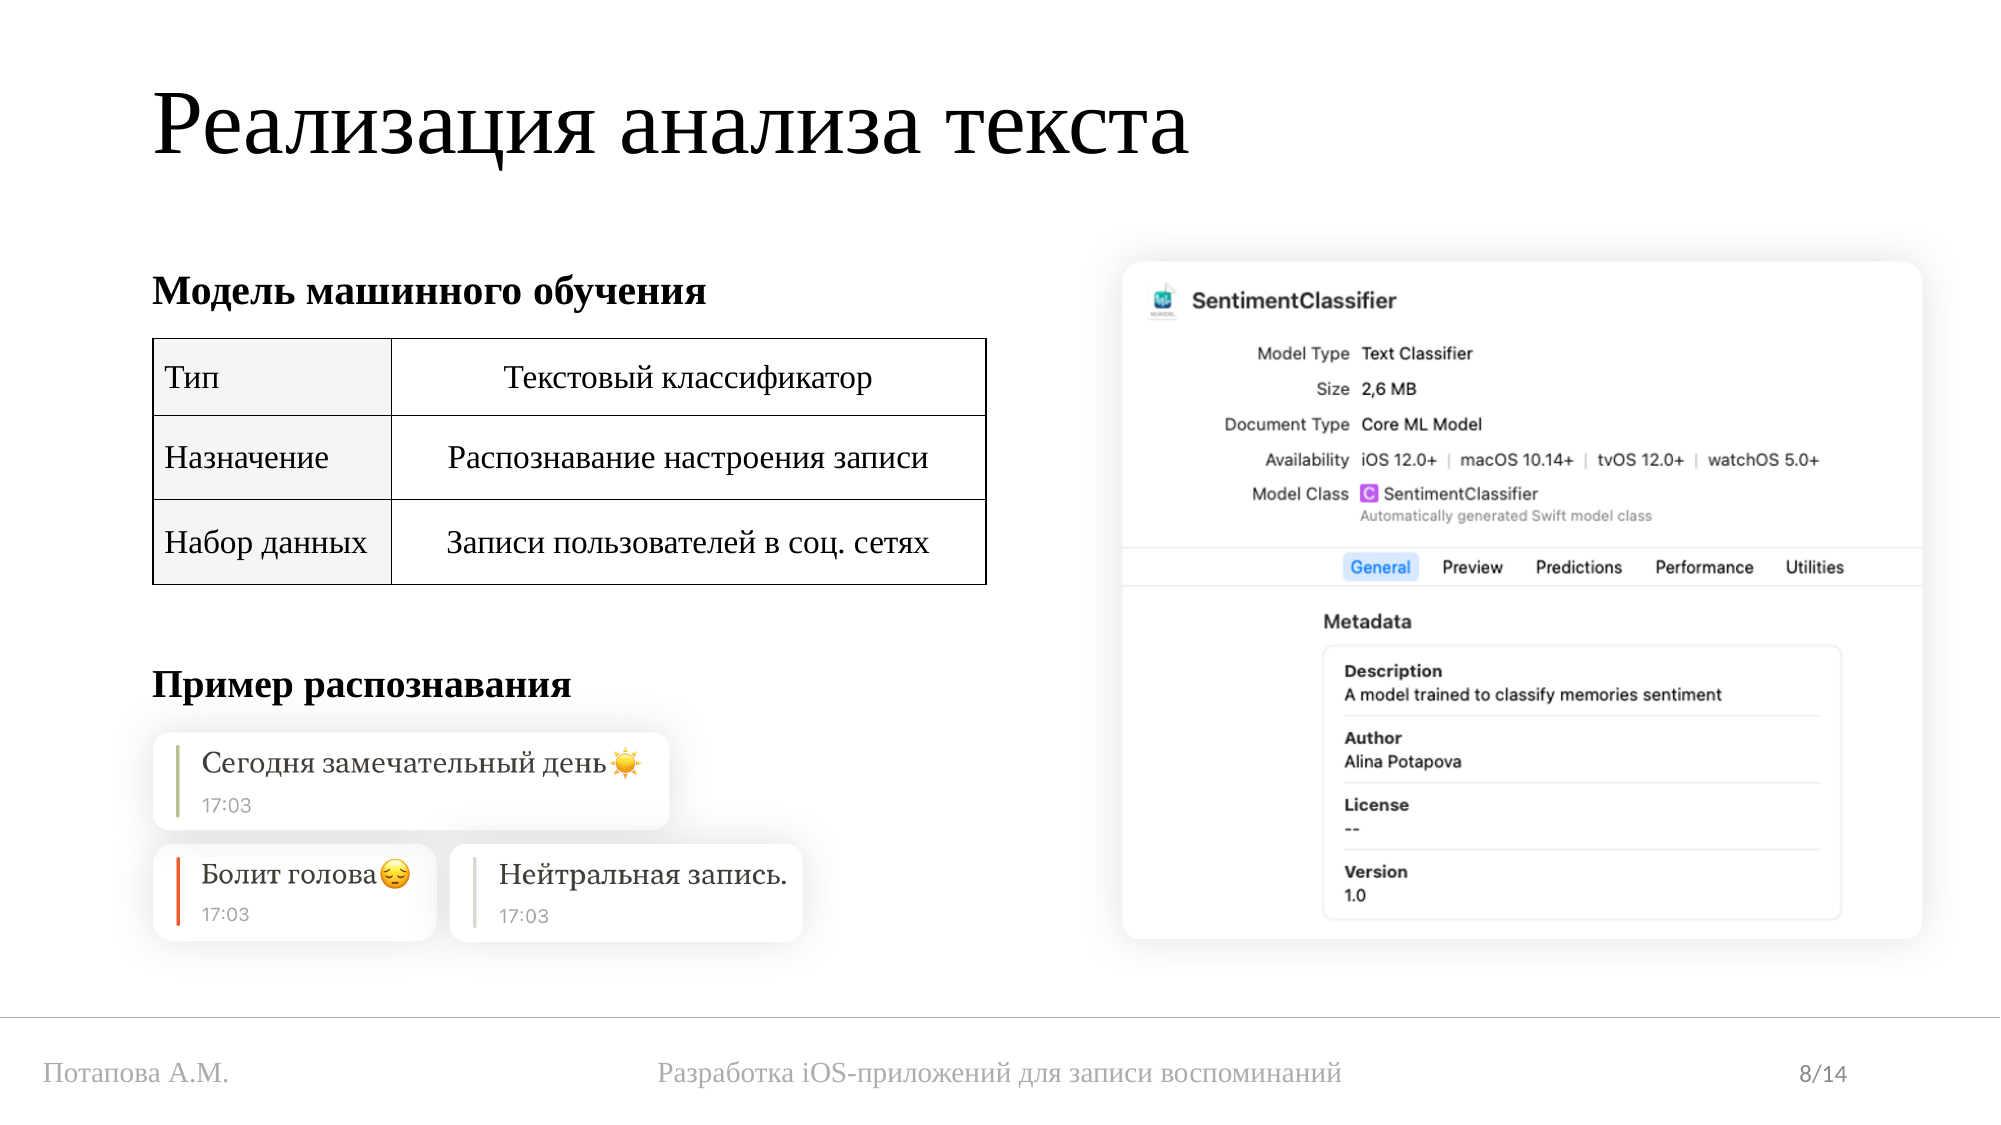

# Реализация анализа текста
Модель машинного обучения

| Тип | Текстовый классификатор |
| --- | --- |
| Назначение | Распознавание настроения записи |
| Набор данных | Записи пользователей в соц. сетях |
Пример распознавания

8/14
Разработка iOS-приложений для записи воспоминаний
Потапова А.М.